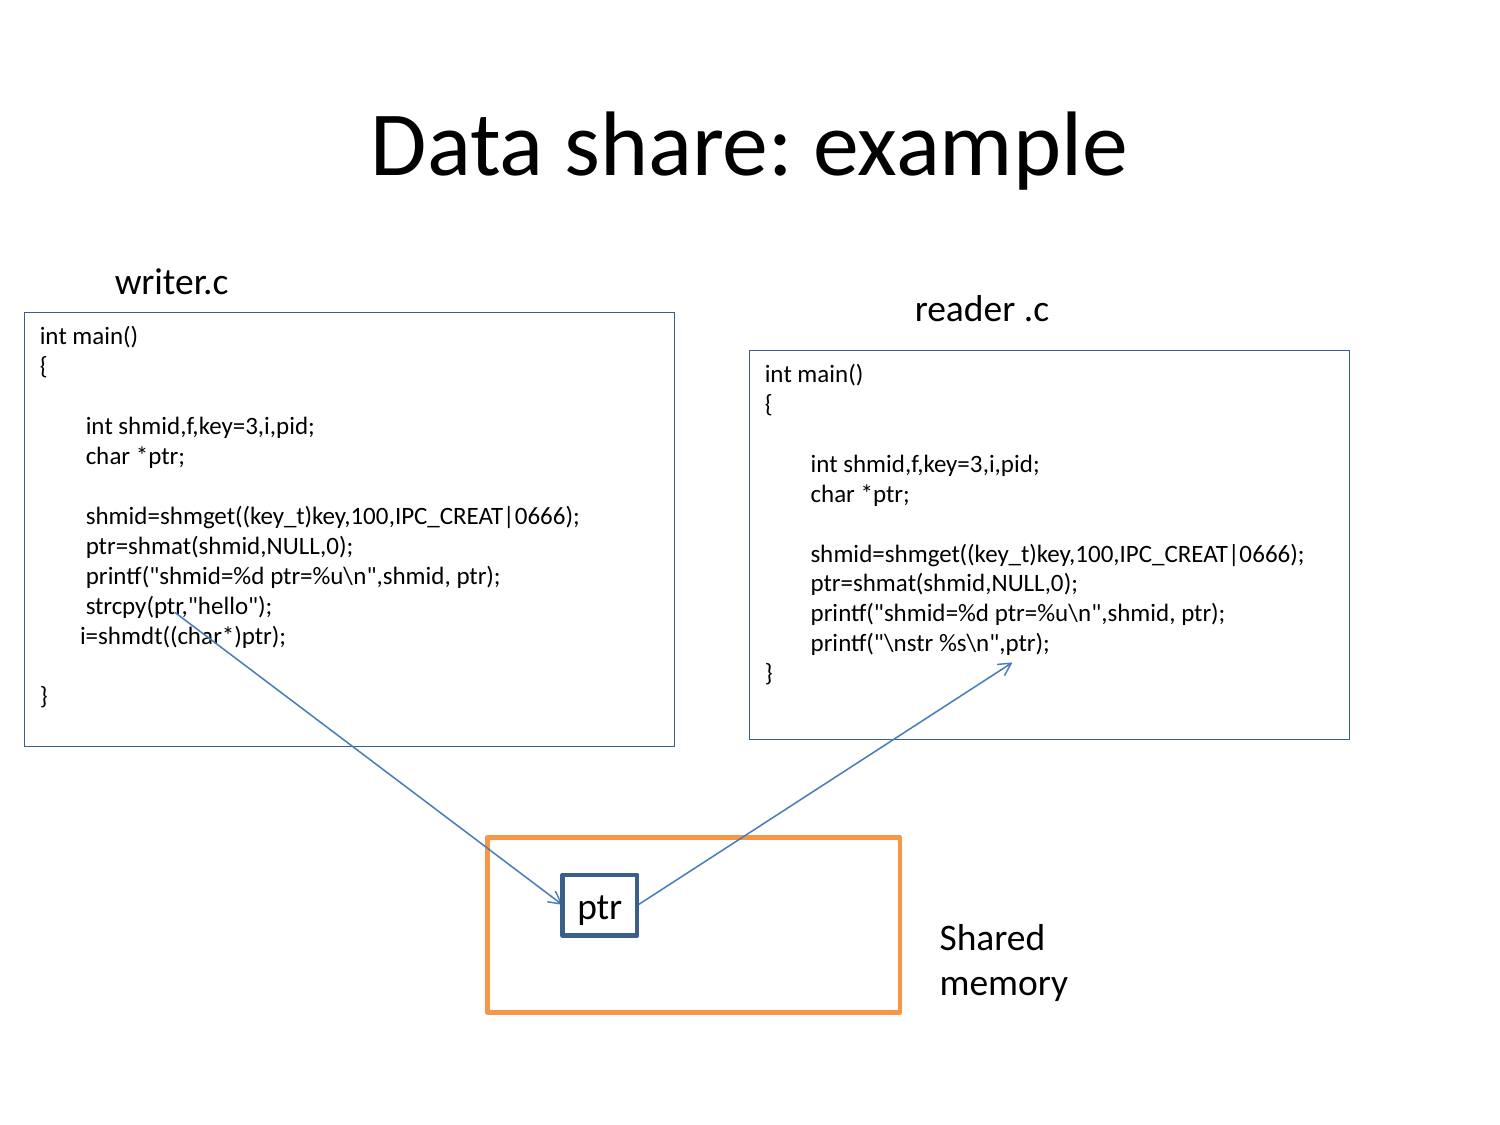

# Data share: example
writer.c
reader .c
int main()
{

        int shmid,f,key=3,i,pid;
        char *ptr;

        shmid=shmget((key_t)key,100,IPC_CREAT|0666);
        ptr=shmat(shmid,NULL,0);
        printf("shmid=%d ptr=%u\n",shmid, ptr);
        strcpy(ptr,"hello");
       i=shmdt((char*)ptr);

}

int main()
{

        int shmid,f,key=3,i,pid;
        char *ptr;

        shmid=shmget((key_t)key,100,IPC_CREAT|0666);
        ptr=shmat(shmid,NULL,0);
        printf("shmid=%d ptr=%u\n",shmid, ptr);
        printf("\nstr %s\n",ptr);
}

ptr

Shared memory